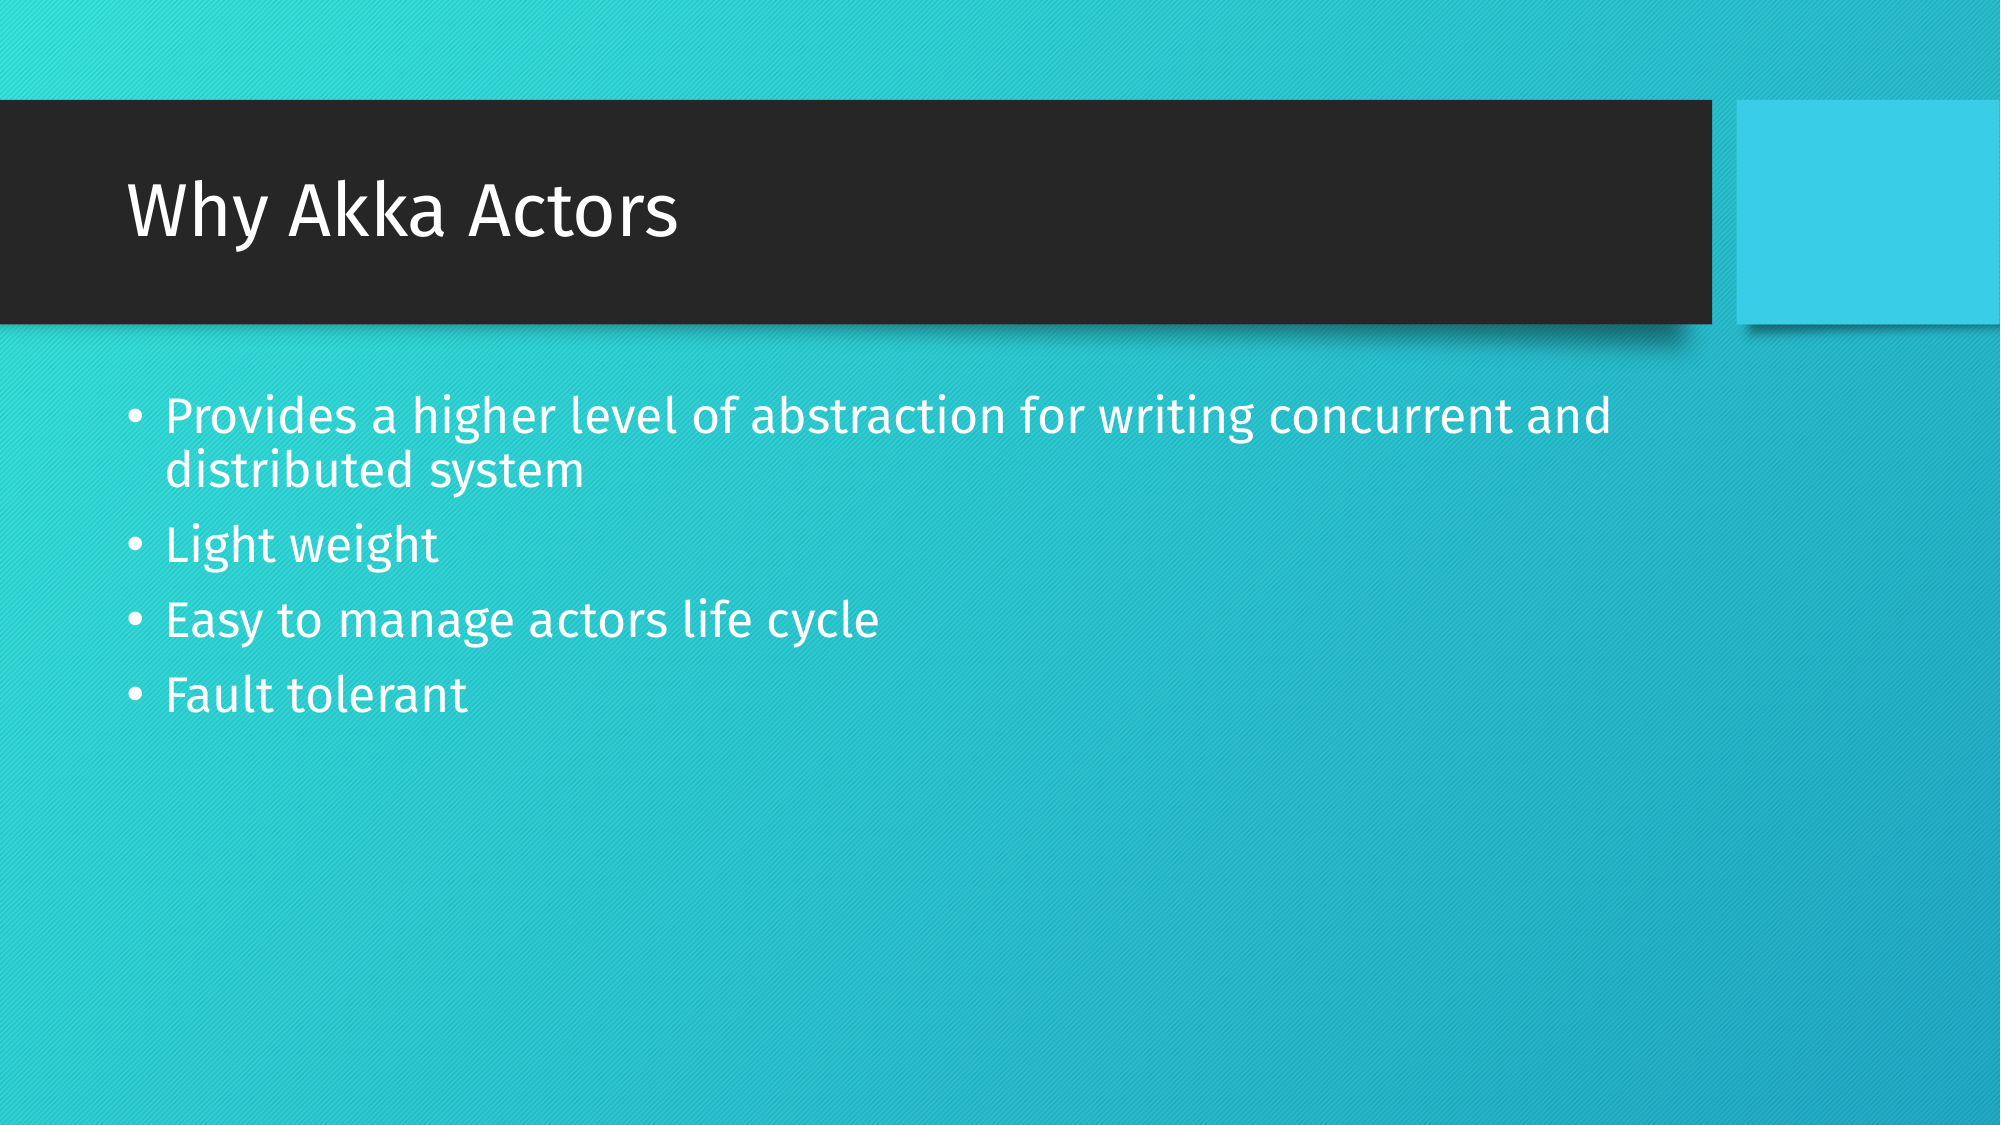

# Why Akka Actors
Provides a higher level of abstraction for writing concurrent and distributed system
Light weight
Easy to manage actors life cycle
Fault tolerant